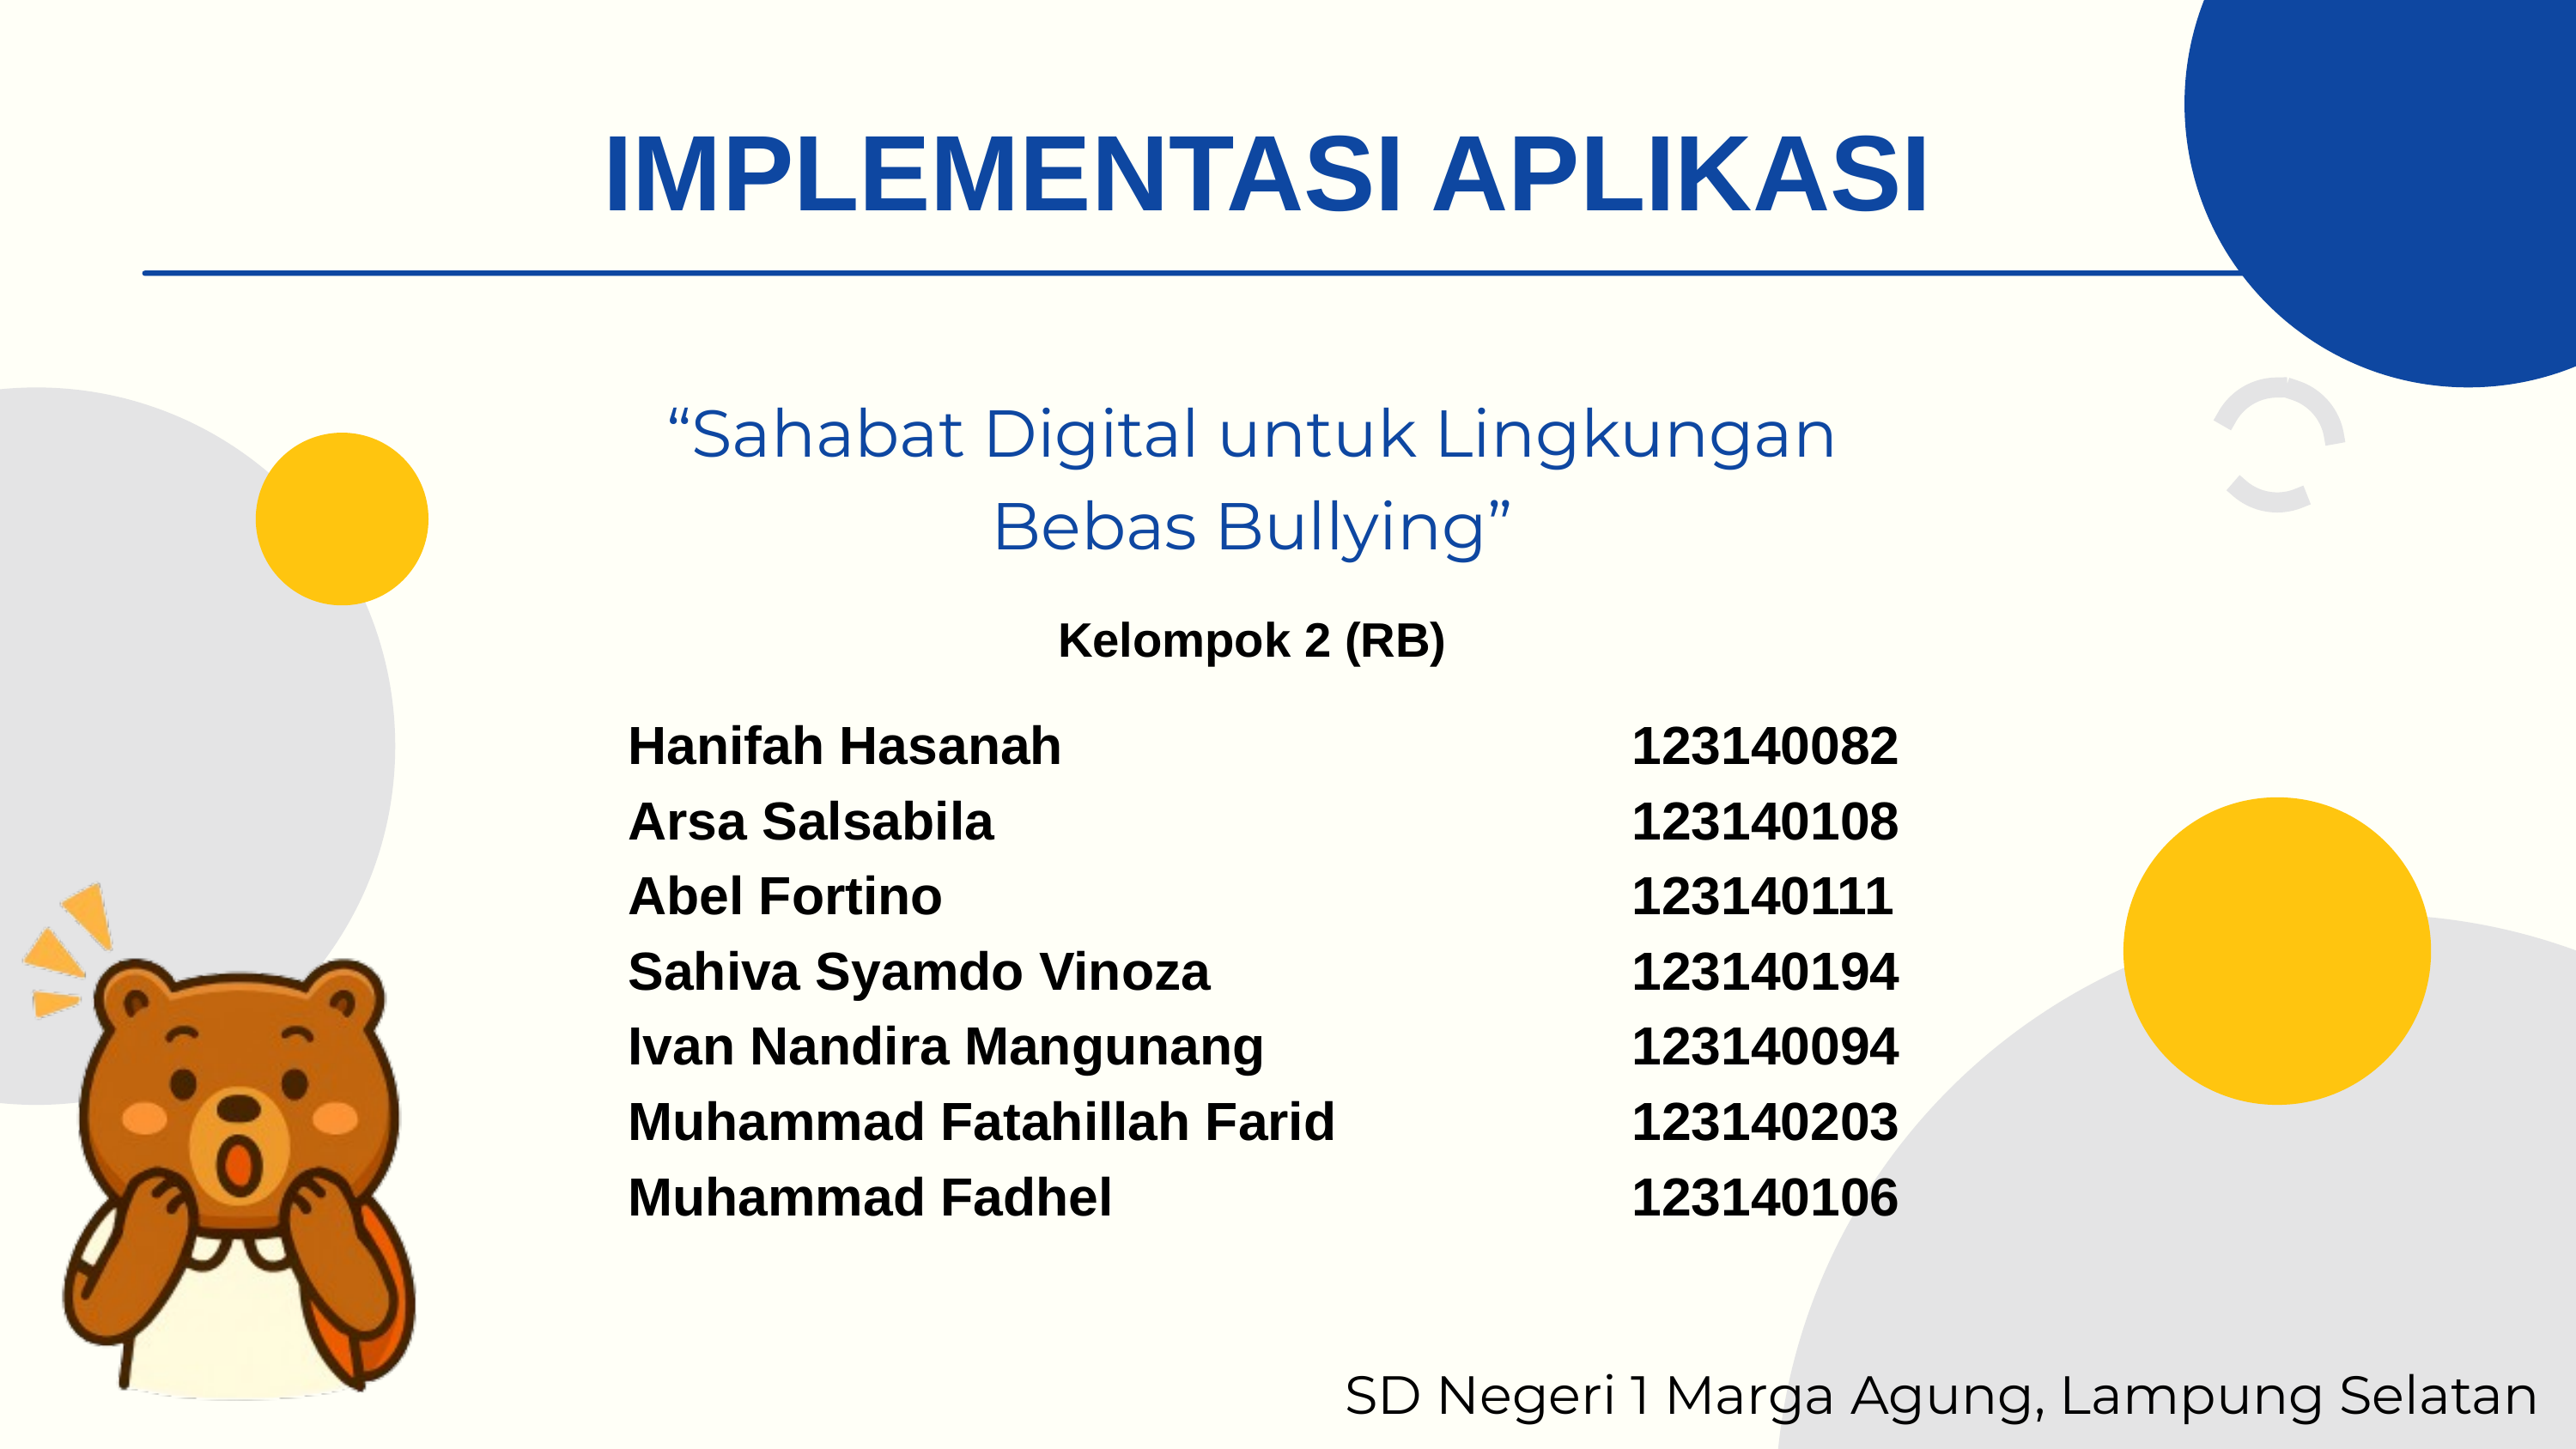

IMPLEMENTASI APLIKASI

“Sahabat Digital untuk Lingkungan Bebas Bullying”

Kelompok 2 (RB)
Hanifah Hasanah
Arsa Salsabila
Abel Fortino
Sahiva Syamdo Vinoza
Ivan Nandira Mangunang
Muhammad Fatahillah Farid
Muhammad Fadhel
123140082
123140108
123140111
123140194
123140094
123140203
123140106

SD Negeri 1 Marga Agung, Lampung Selatan